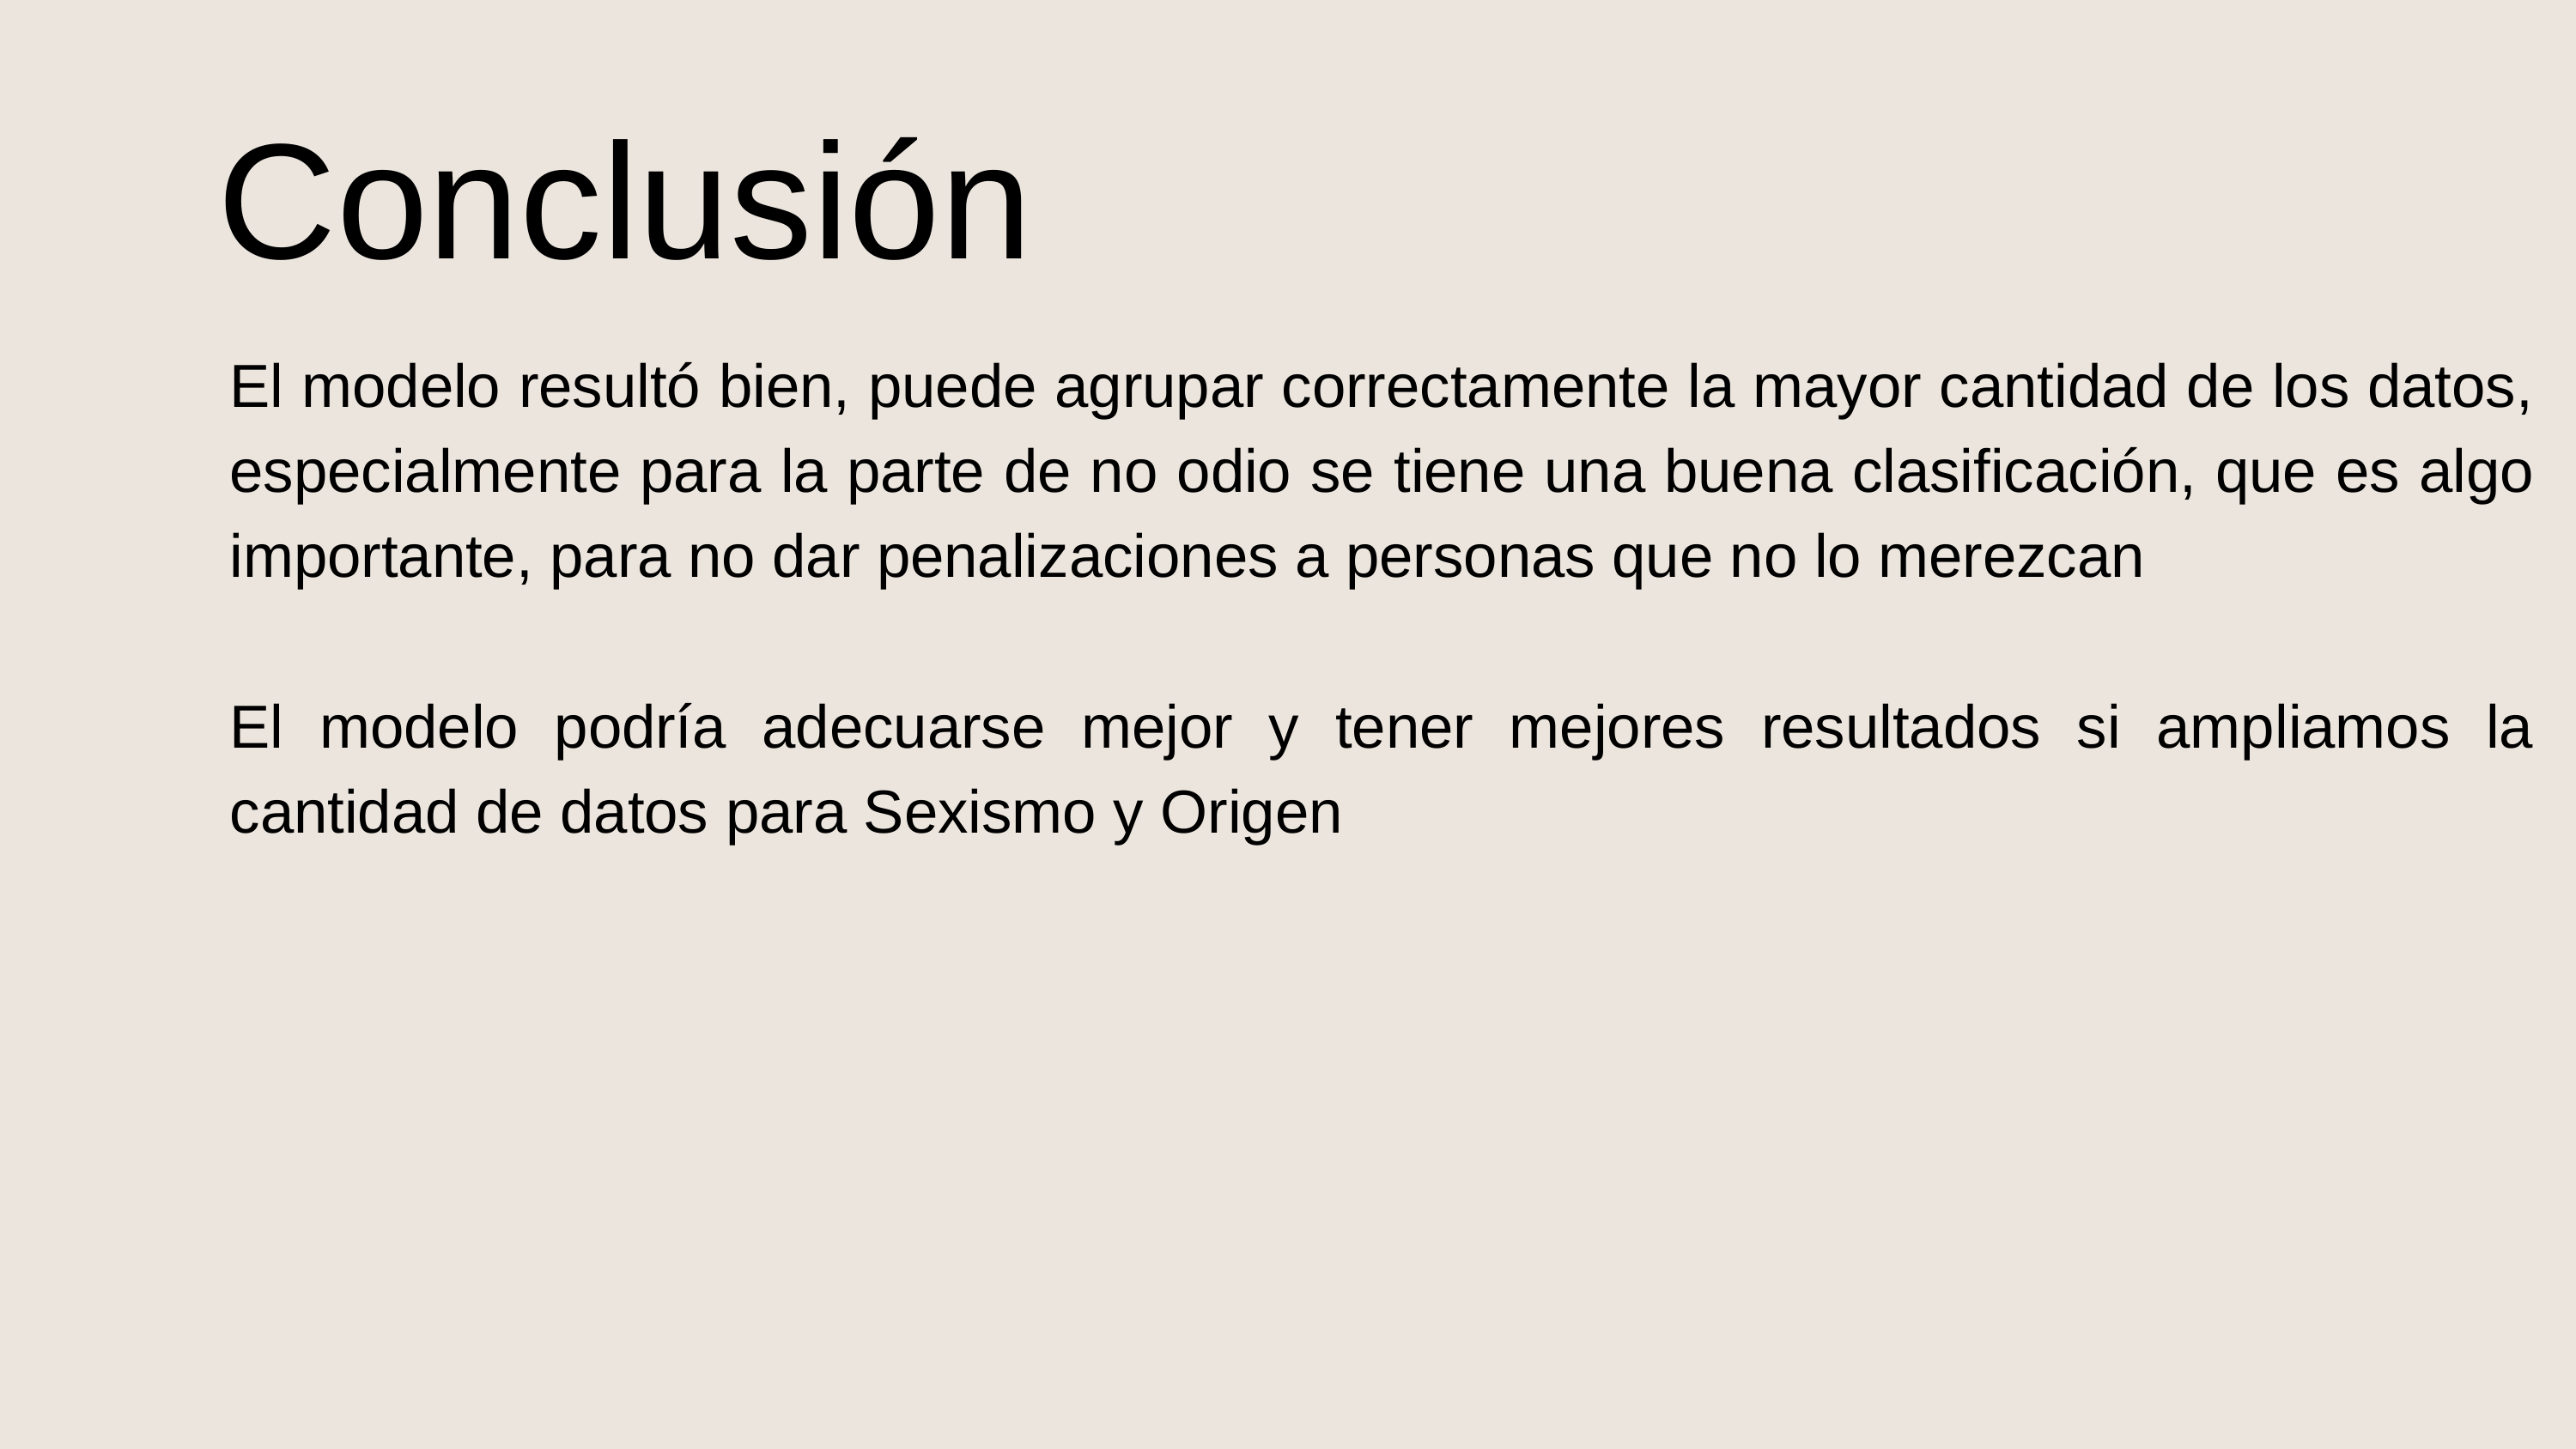

Conclusión
El modelo resultó bien, puede agrupar correctamente la mayor cantidad de los datos, especialmente para la parte de no odio se tiene una buena clasificación, que es algo importante, para no dar penalizaciones a personas que no lo merezcan

El modelo podría adecuarse mejor y tener mejores resultados si ampliamos la cantidad de datos para Sexismo y Origen